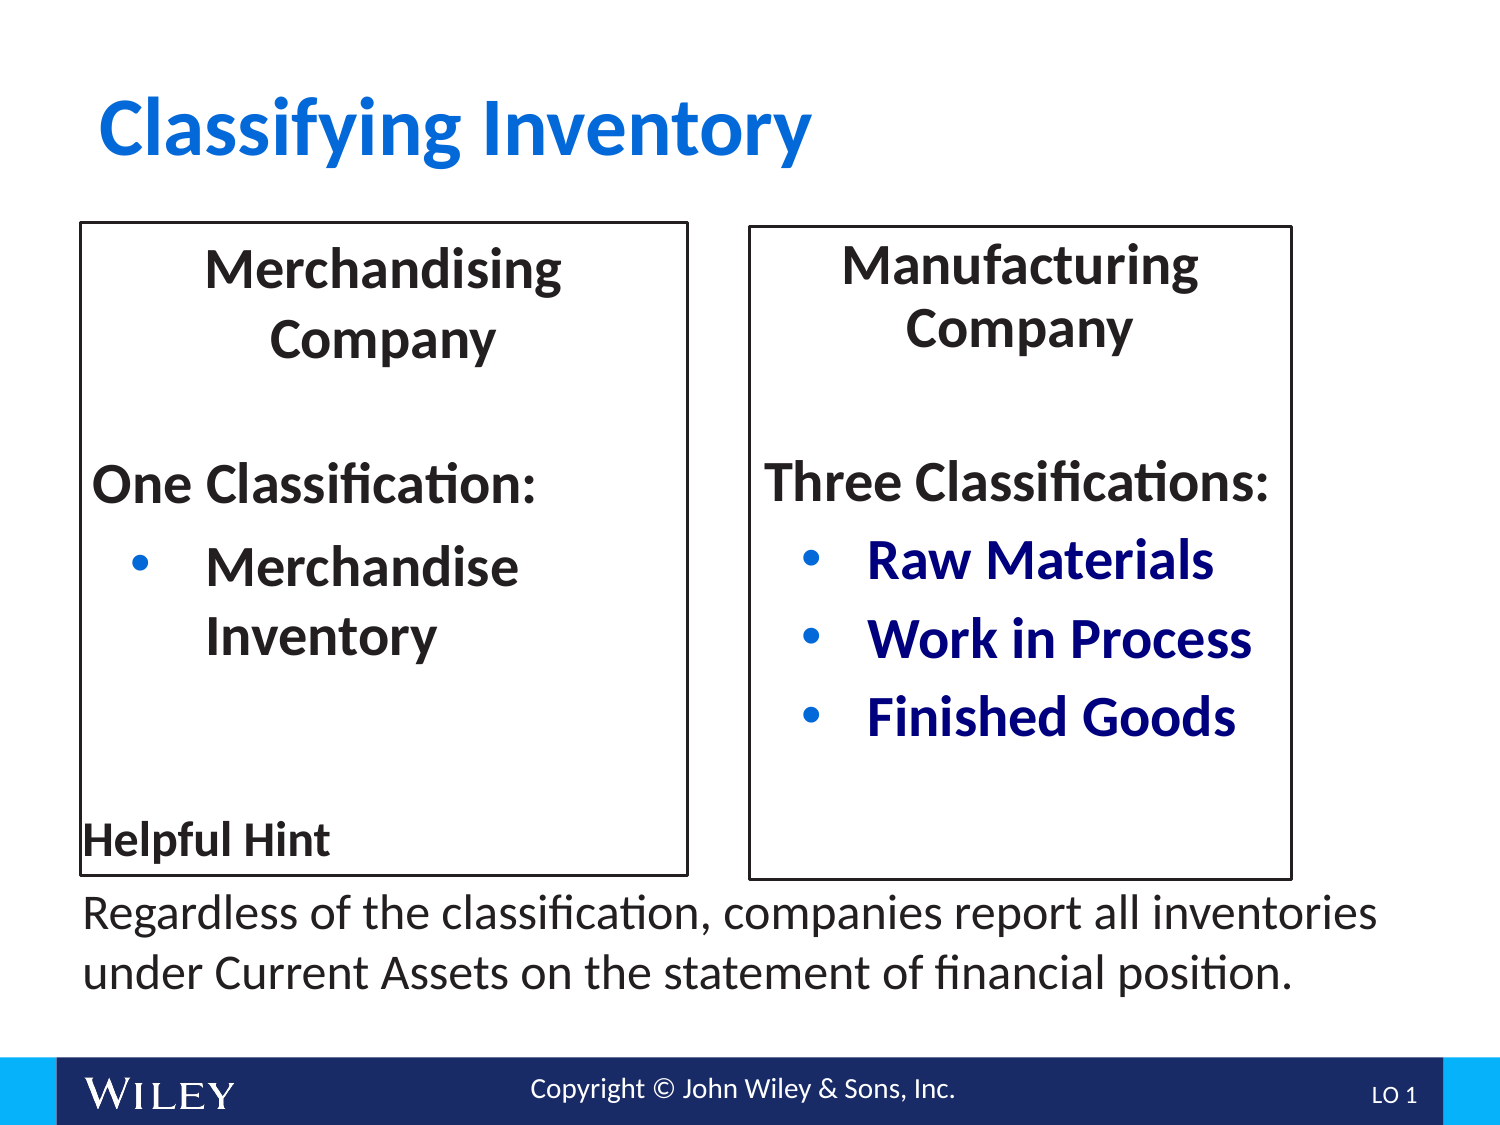

# Classifying Inventory
Merchandising Company
Manufacturing Company
One Classification:
Merchandise Inventory
Three Classifications:
Raw Materials
Work in Process
Finished Goods
Helpful Hint
Regardless of the classification, companies report all inventories under Current Assets on the statement of financial position.
L O 1